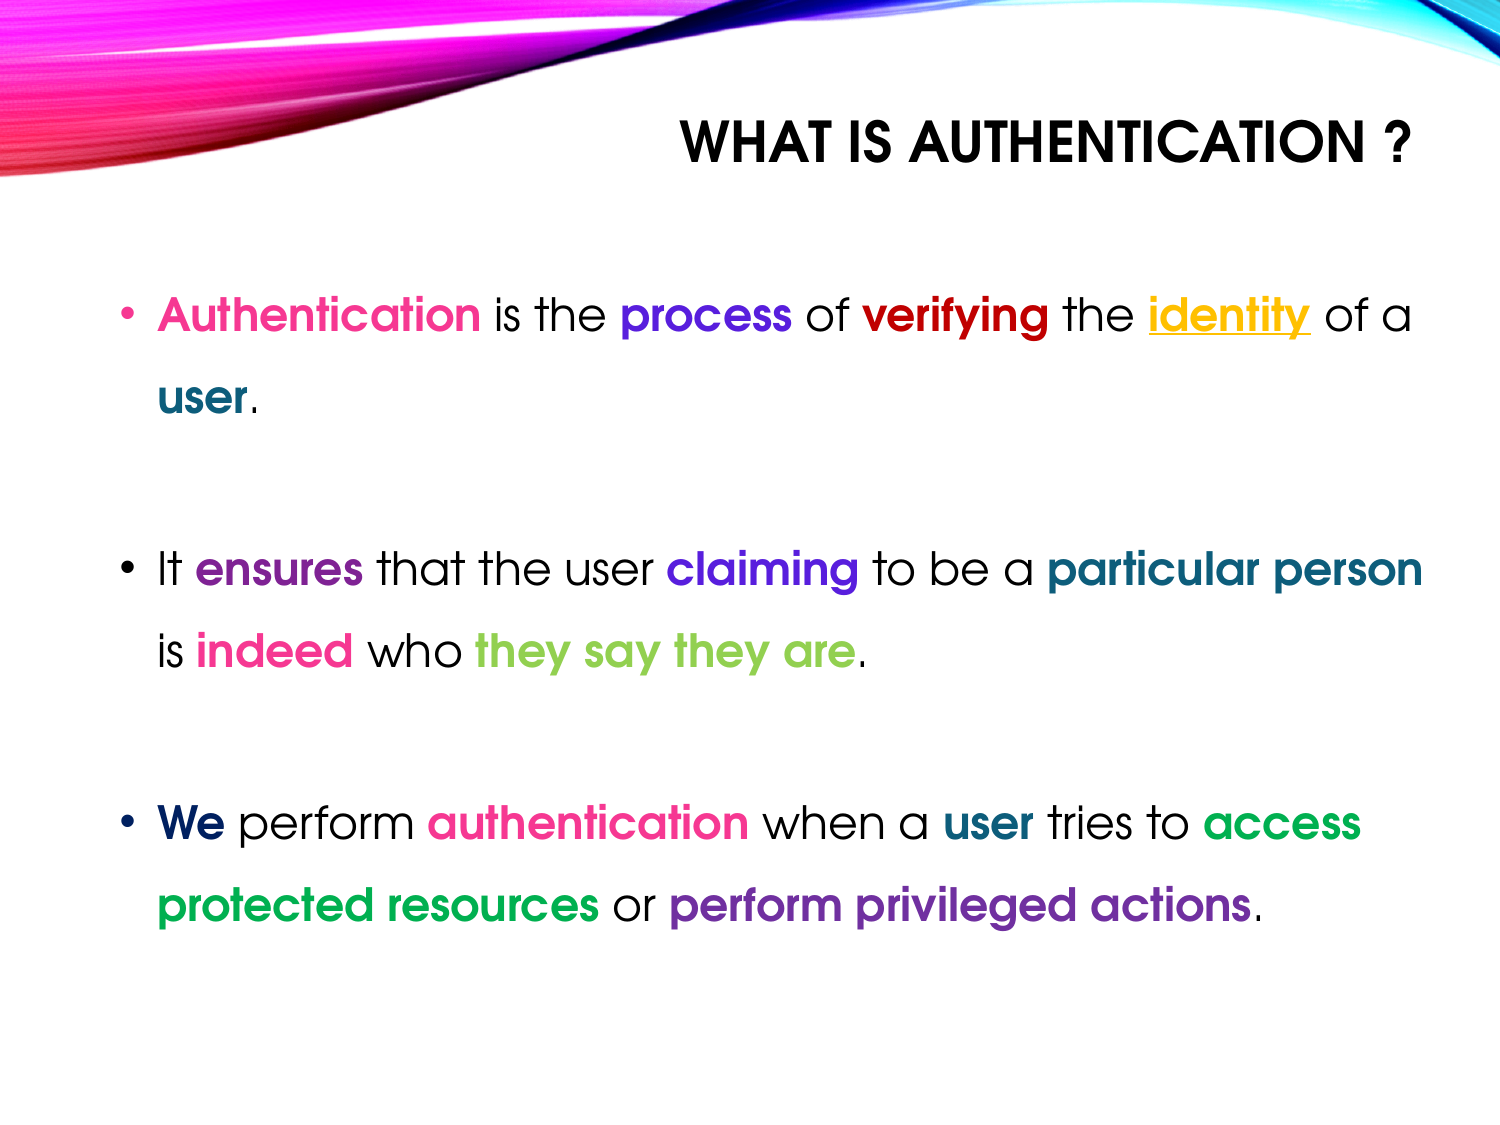

# What is authentication ?
Authentication is the process of verifying the identity of a user.

It ensures that the user claiming to be a particular person is indeed who they say they are.

We perform authentication when a user tries to access protected resources or perform privileged actions.